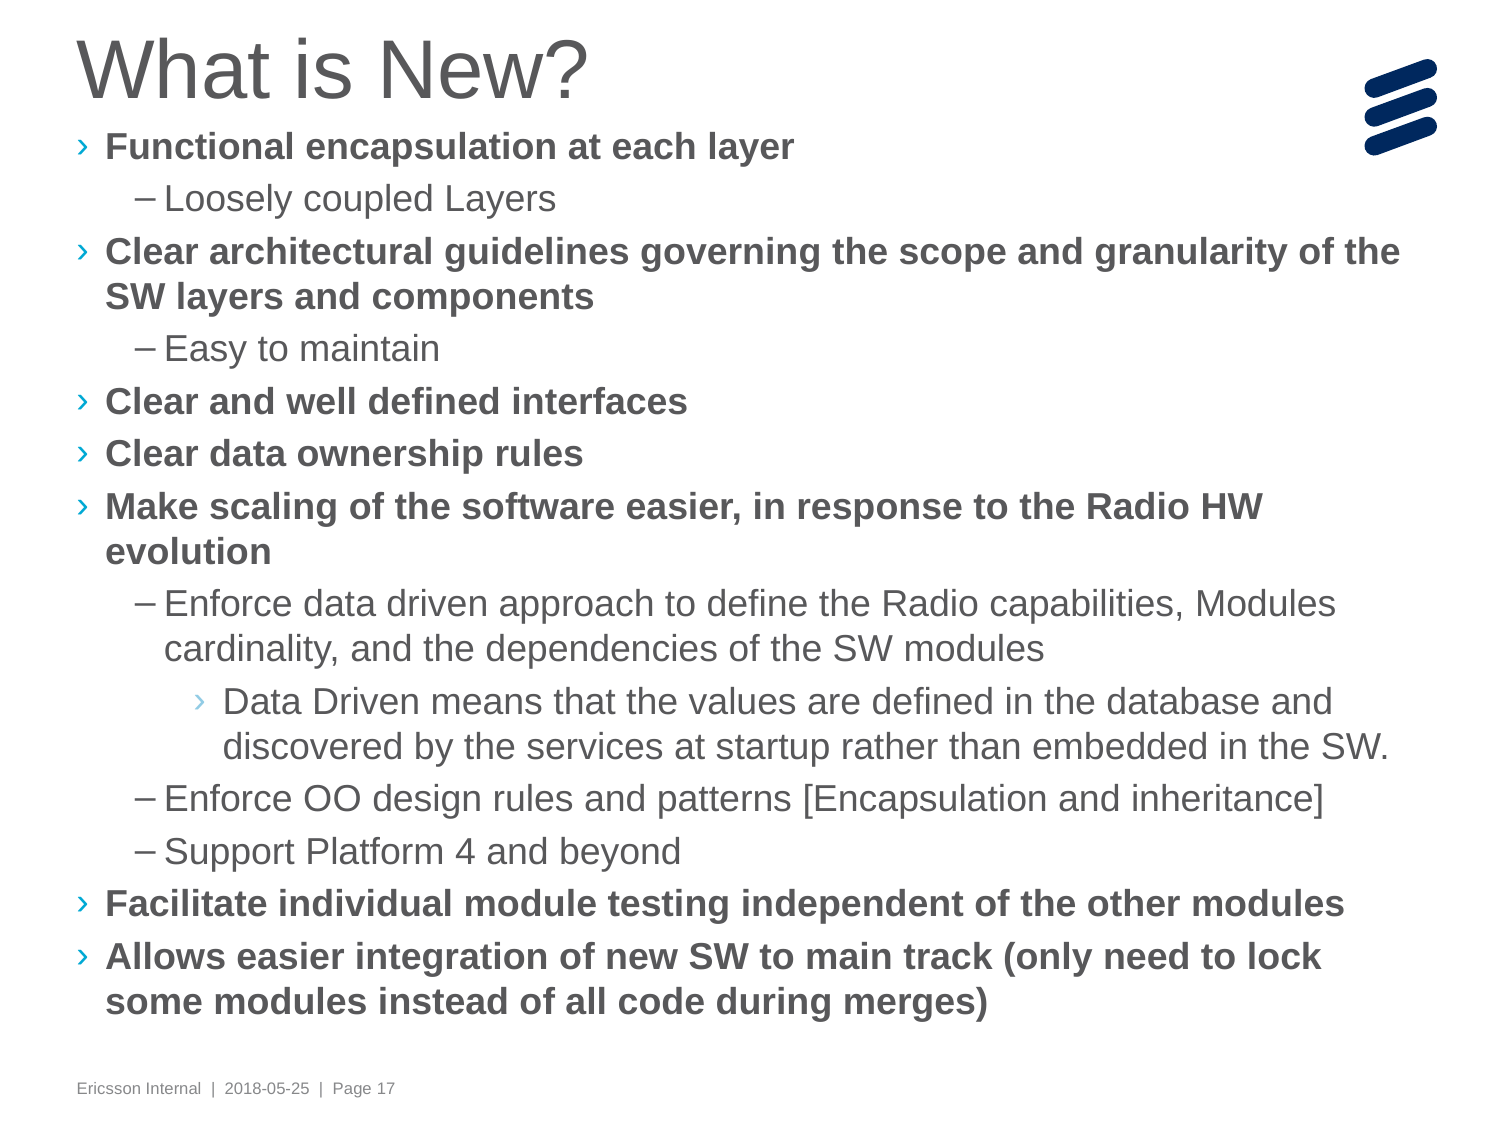

What is New?
Functional encapsulation at each layer
Loosely coupled Layers
Clear architectural guidelines governing the scope and granularity of the SW layers and components
Easy to maintain
Clear and well defined interfaces
Clear data ownership rules
Make scaling of the software easier, in response to the Radio HW evolution
Enforce data driven approach to define the Radio capabilities, Modules cardinality, and the dependencies of the SW modules
Data Driven means that the values are defined in the database and discovered by the services at startup rather than embedded in the SW.
Enforce OO design rules and patterns [Encapsulation and inheritance]
Support Platform 4 and beyond
Facilitate individual module testing independent of the other modules
Allows easier integration of new SW to main track (only need to lock some modules instead of all code during merges)